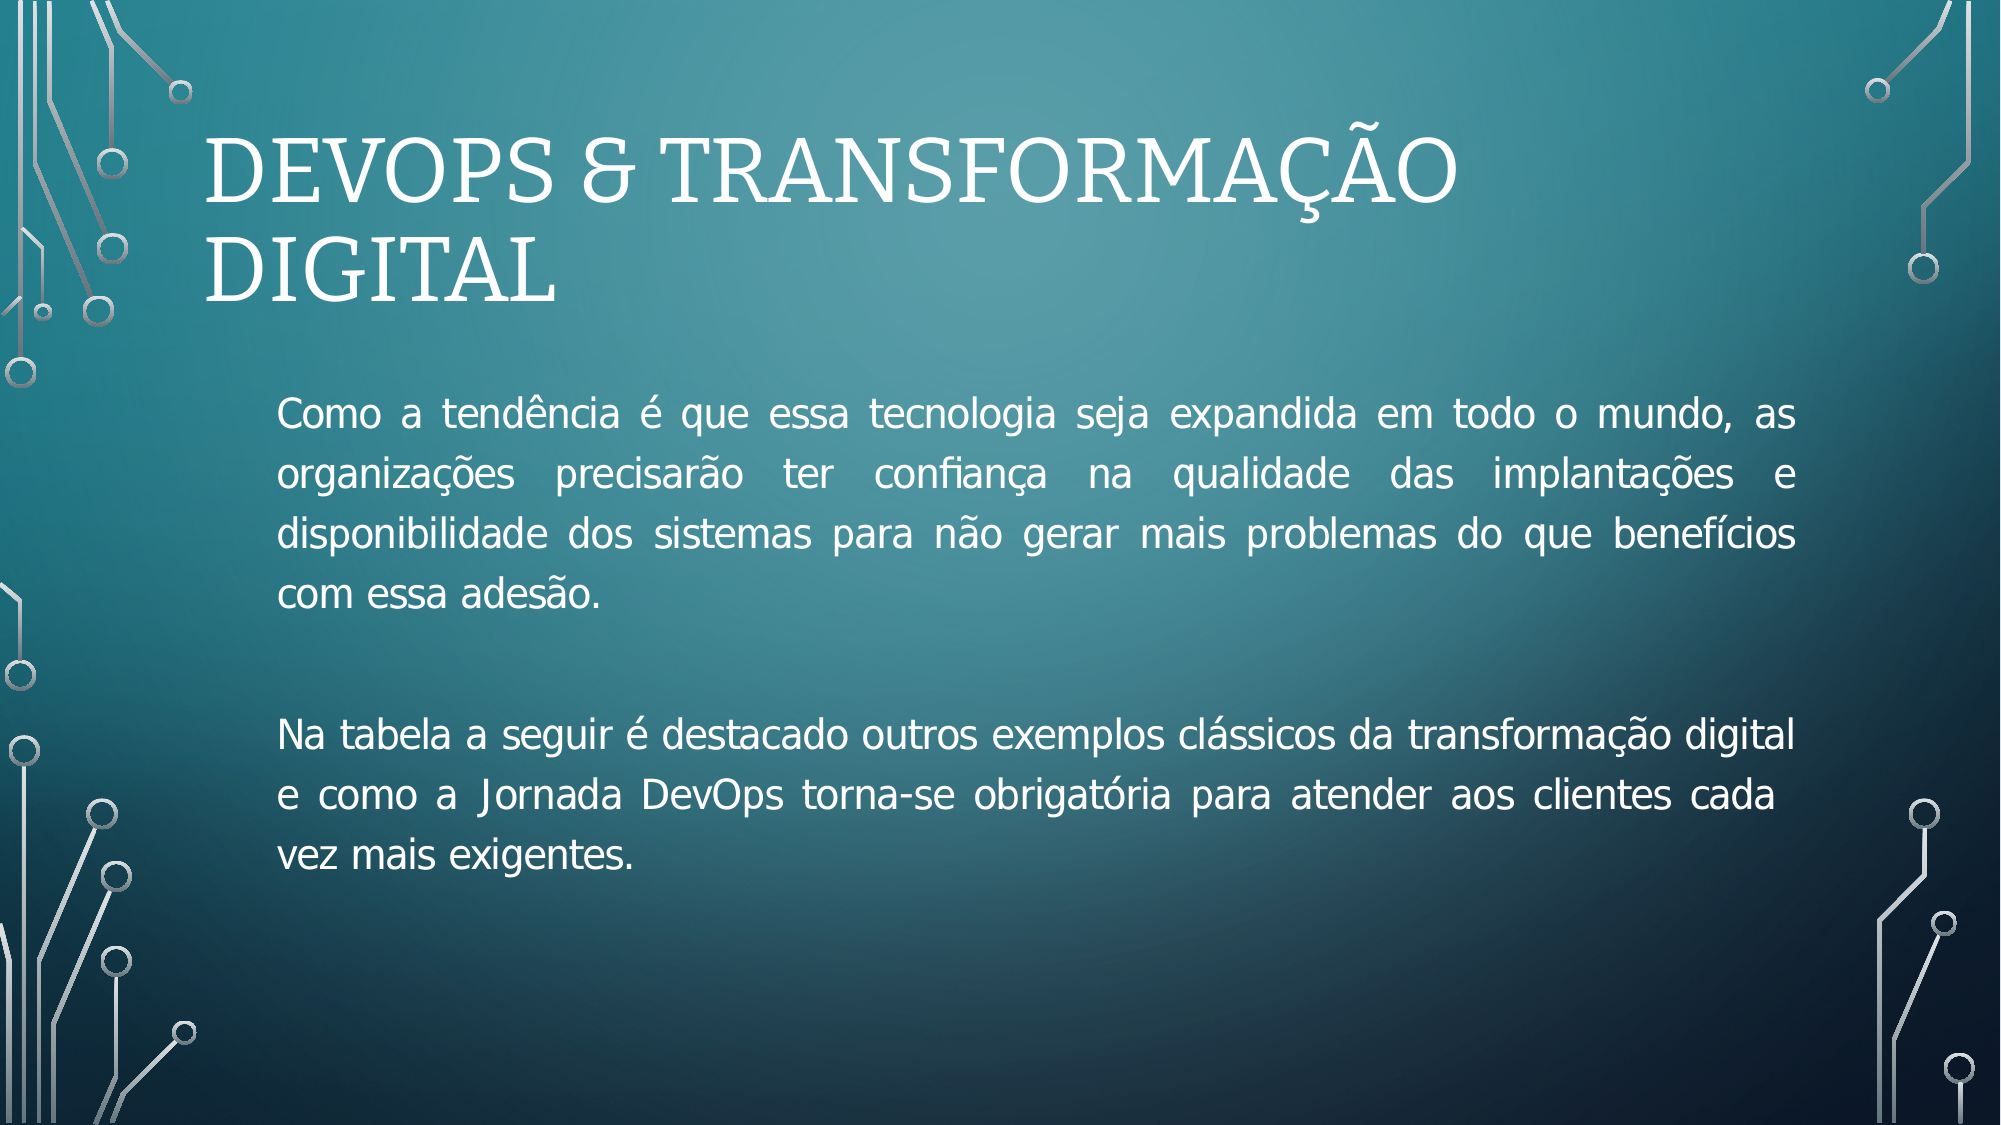

# DEVOPS & Transformação Digital
Como a tendência é que essa tecnologia seja expandida em todo o mundo, as organizações precisarão ter confiança na qualidade das implantações e disponibilidade dos sistemas para não gerar mais problemas do que benefícios com essa adesão.

Na tabela a seguir é destacado outros exemplos clássicos da transformação digital e como a Jornada DevOps torna-se obrigatória para atender aos clientes cada  vez mais exigentes.